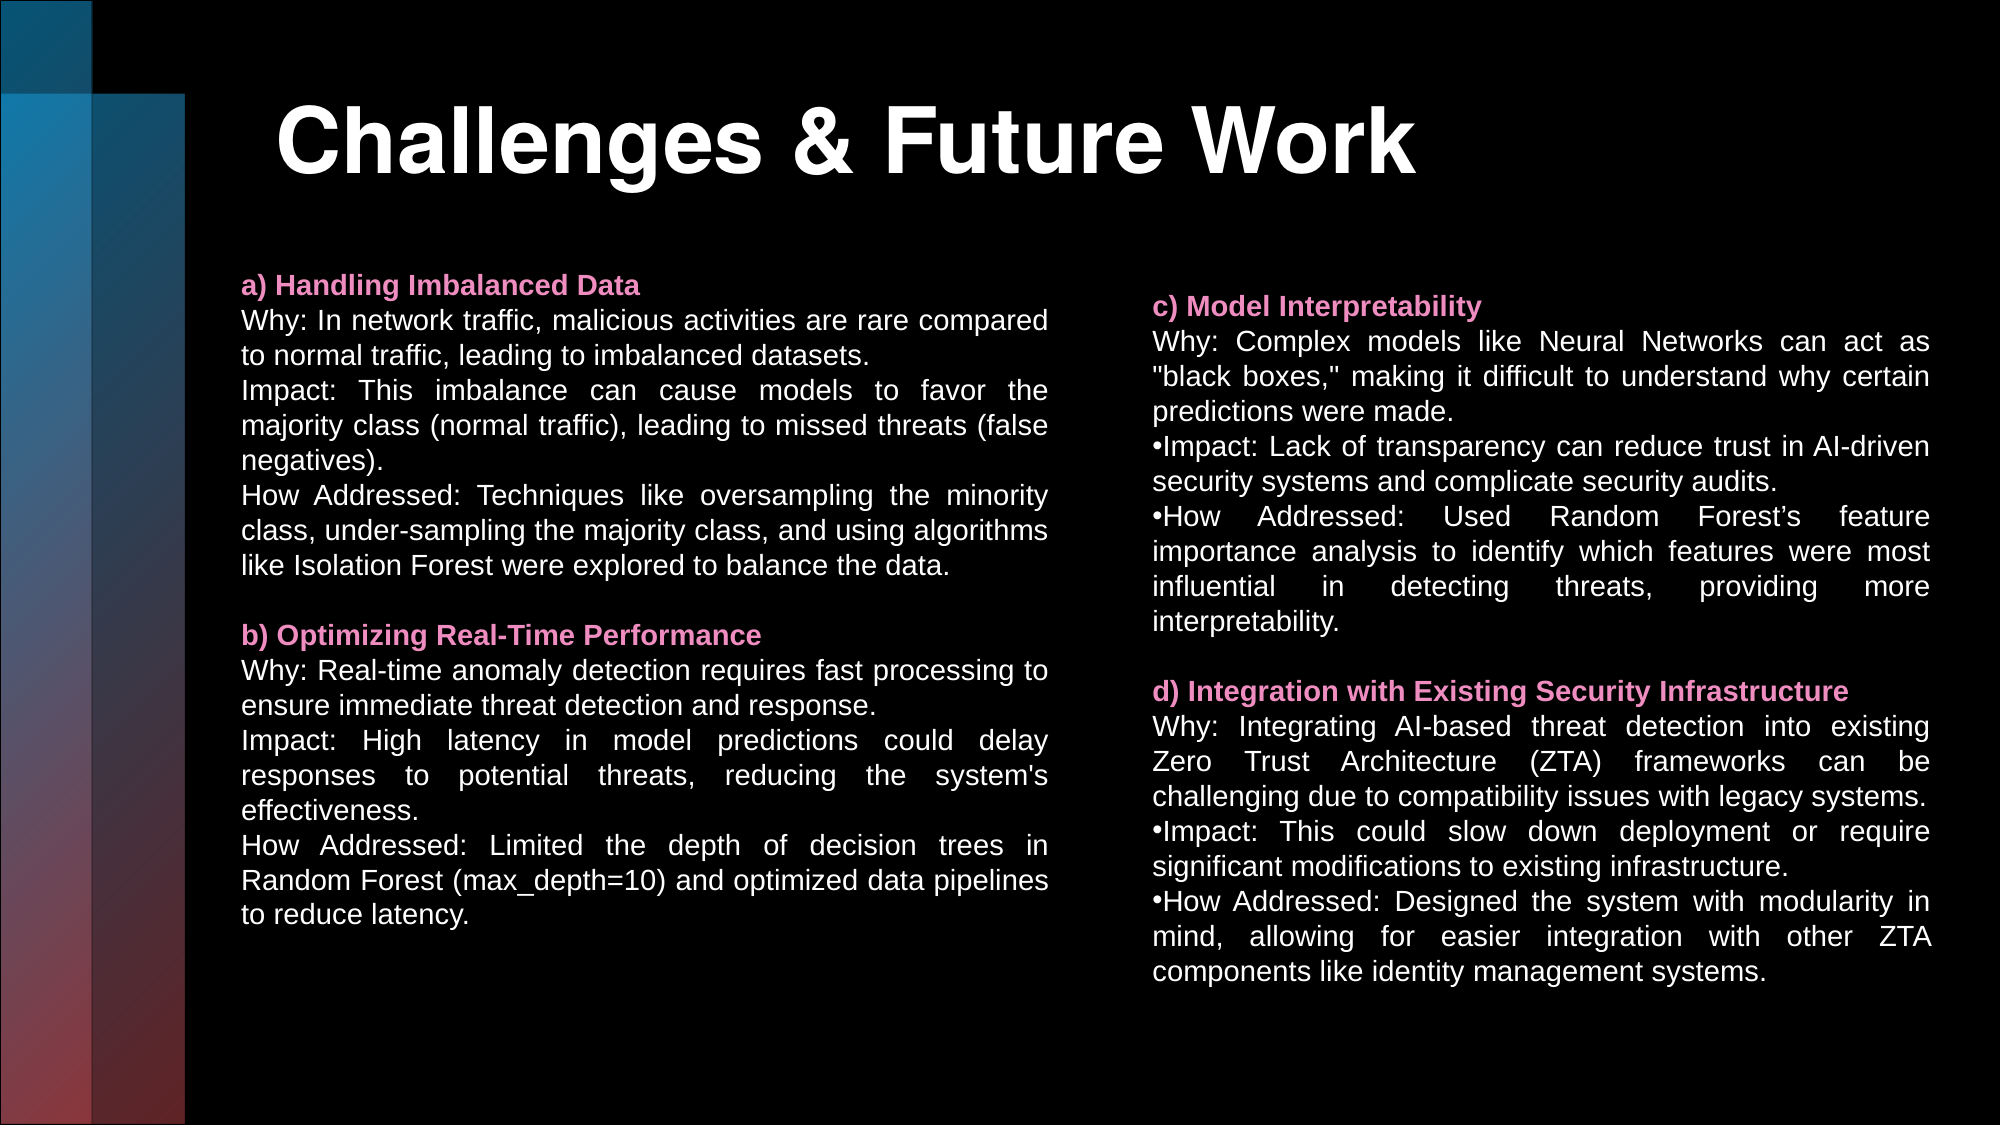

# Challenges & Future Work
c) Model Interpretability
Why: Complex models like Neural Networks can act as "black boxes," making it difficult to understand why certain predictions were made.
Impact: Lack of transparency can reduce trust in AI-driven security systems and complicate security audits.
How Addressed: Used Random Forest’s feature importance analysis to identify which features were most influential in detecting threats, providing more interpretability.

d) Integration with Existing Security Infrastructure
Why: Integrating AI-based threat detection into existing Zero Trust Architecture (ZTA) frameworks can be challenging due to compatibility issues with legacy systems.
Impact: This could slow down deployment or require significant modifications to existing infrastructure.
How Addressed: Designed the system with modularity in mind, allowing for easier integration with other ZTA components like identity management systems.
a) Handling Imbalanced Data
Why: In network traffic, malicious activities are rare compared to normal traffic, leading to imbalanced datasets.
Impact: This imbalance can cause models to favor the majority class (normal traffic), leading to missed threats (false negatives).
How Addressed: Techniques like oversampling the minority class, under-sampling the majority class, and using algorithms like Isolation Forest were explored to balance the data.

b) Optimizing Real-Time Performance
Why: Real-time anomaly detection requires fast processing to ensure immediate threat detection and response.
Impact: High latency in model predictions could delay responses to potential threats, reducing the system's effectiveness.
How Addressed: Limited the depth of decision trees in Random Forest (max_depth=10) and optimized data pipelines to reduce latency.